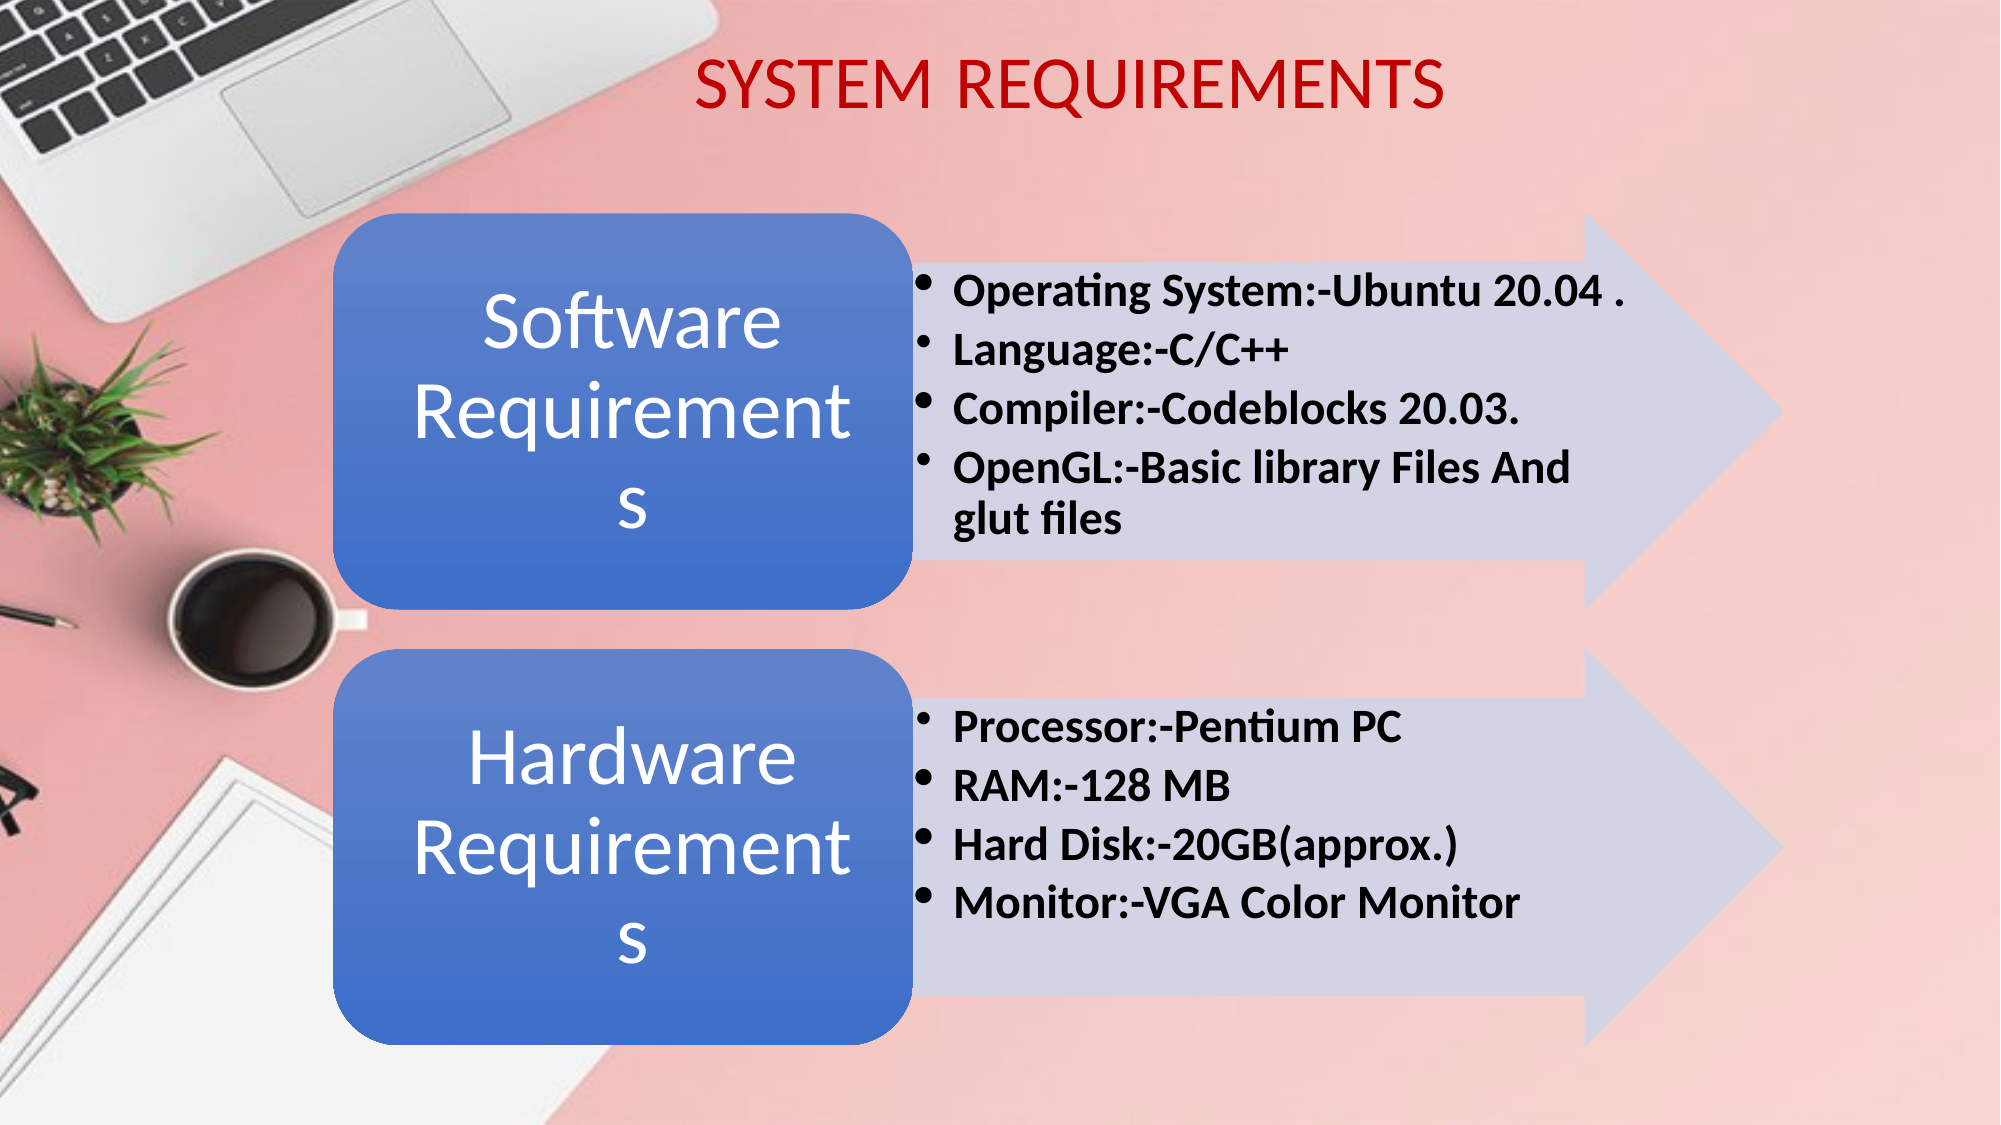

SYSTEM REQUIREMENTS
Operating System:-Ubuntu 20.04 .
Language:-C/C++
Compiler:-Codeblocks 20.03.
OpenGL:-Basic library Files And glut files
Software Requirements
Processor:-Pentium PC
RAM:-128 MB
Hard Disk:-20GB(approx.)
Monitor:-VGA Color Monitor
Hardware Requirements